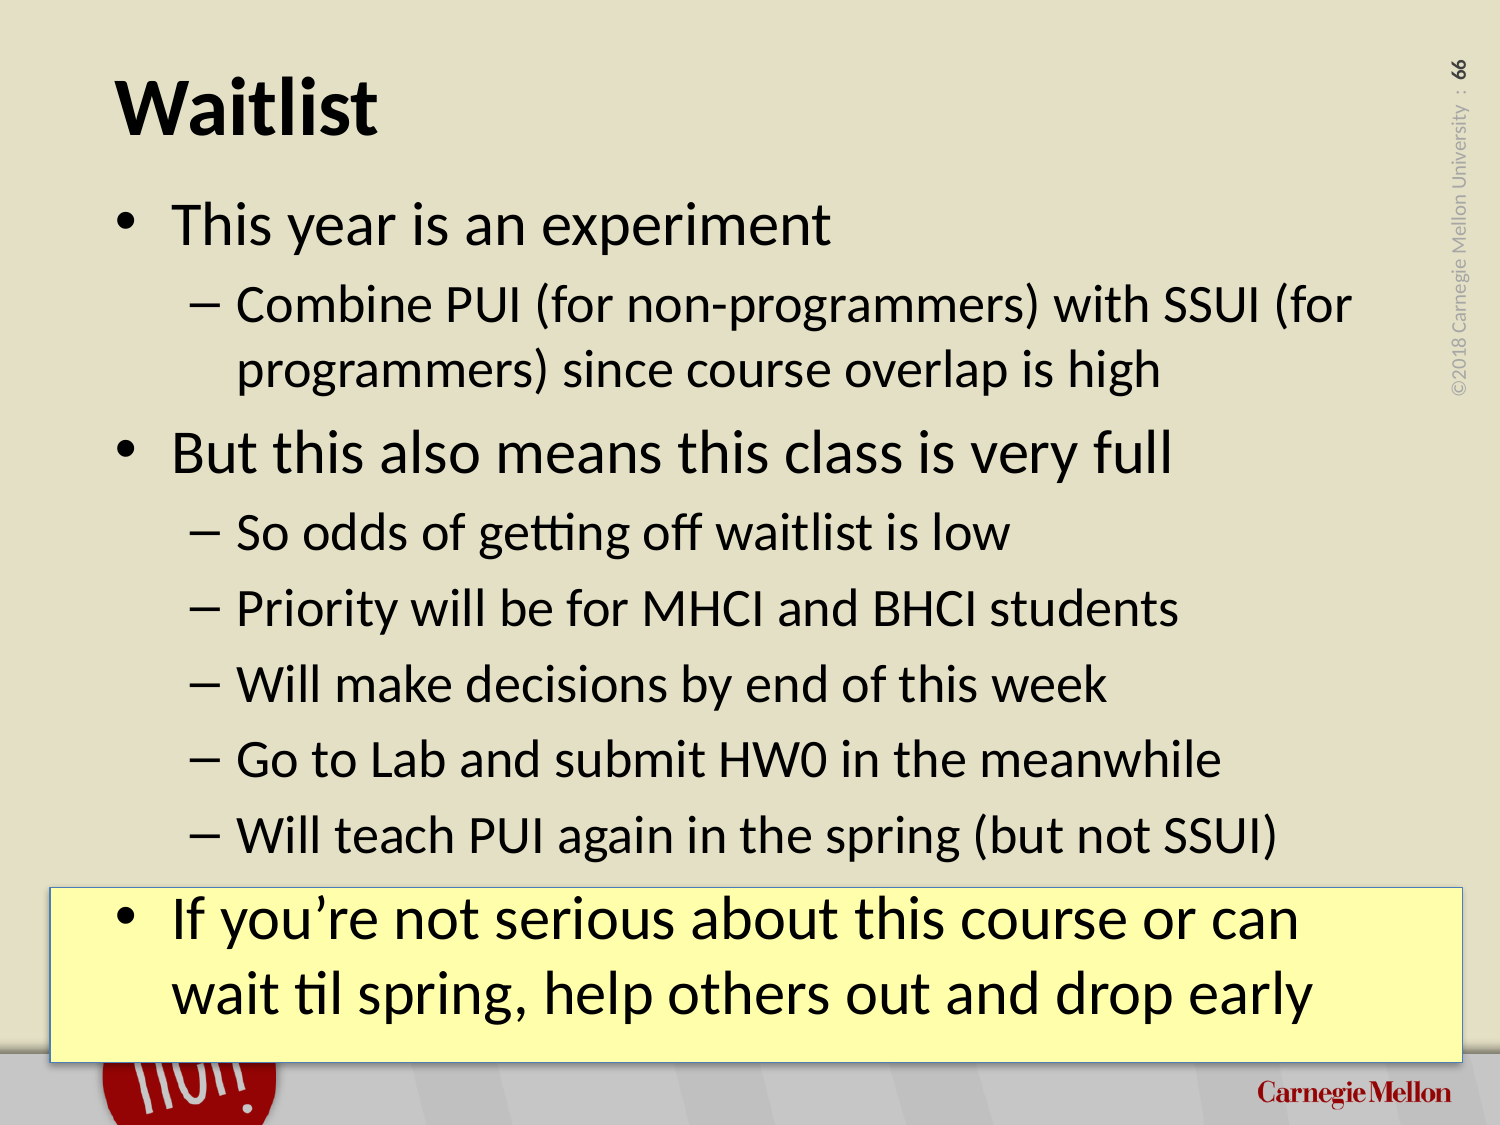

# Waitlist
This year is an experiment
Combine PUI (for non-programmers) with SSUI (for programmers) since course overlap is high
But this also means this class is very full
So odds of getting off waitlist is low
Priority will be for MHCI and BHCI students
Will make decisions by end of this week
Go to Lab and submit HW0 in the meanwhile
Will teach PUI again in the spring (but not SSUI)
If you’re not serious about this course or can wait til spring, help others out and drop early